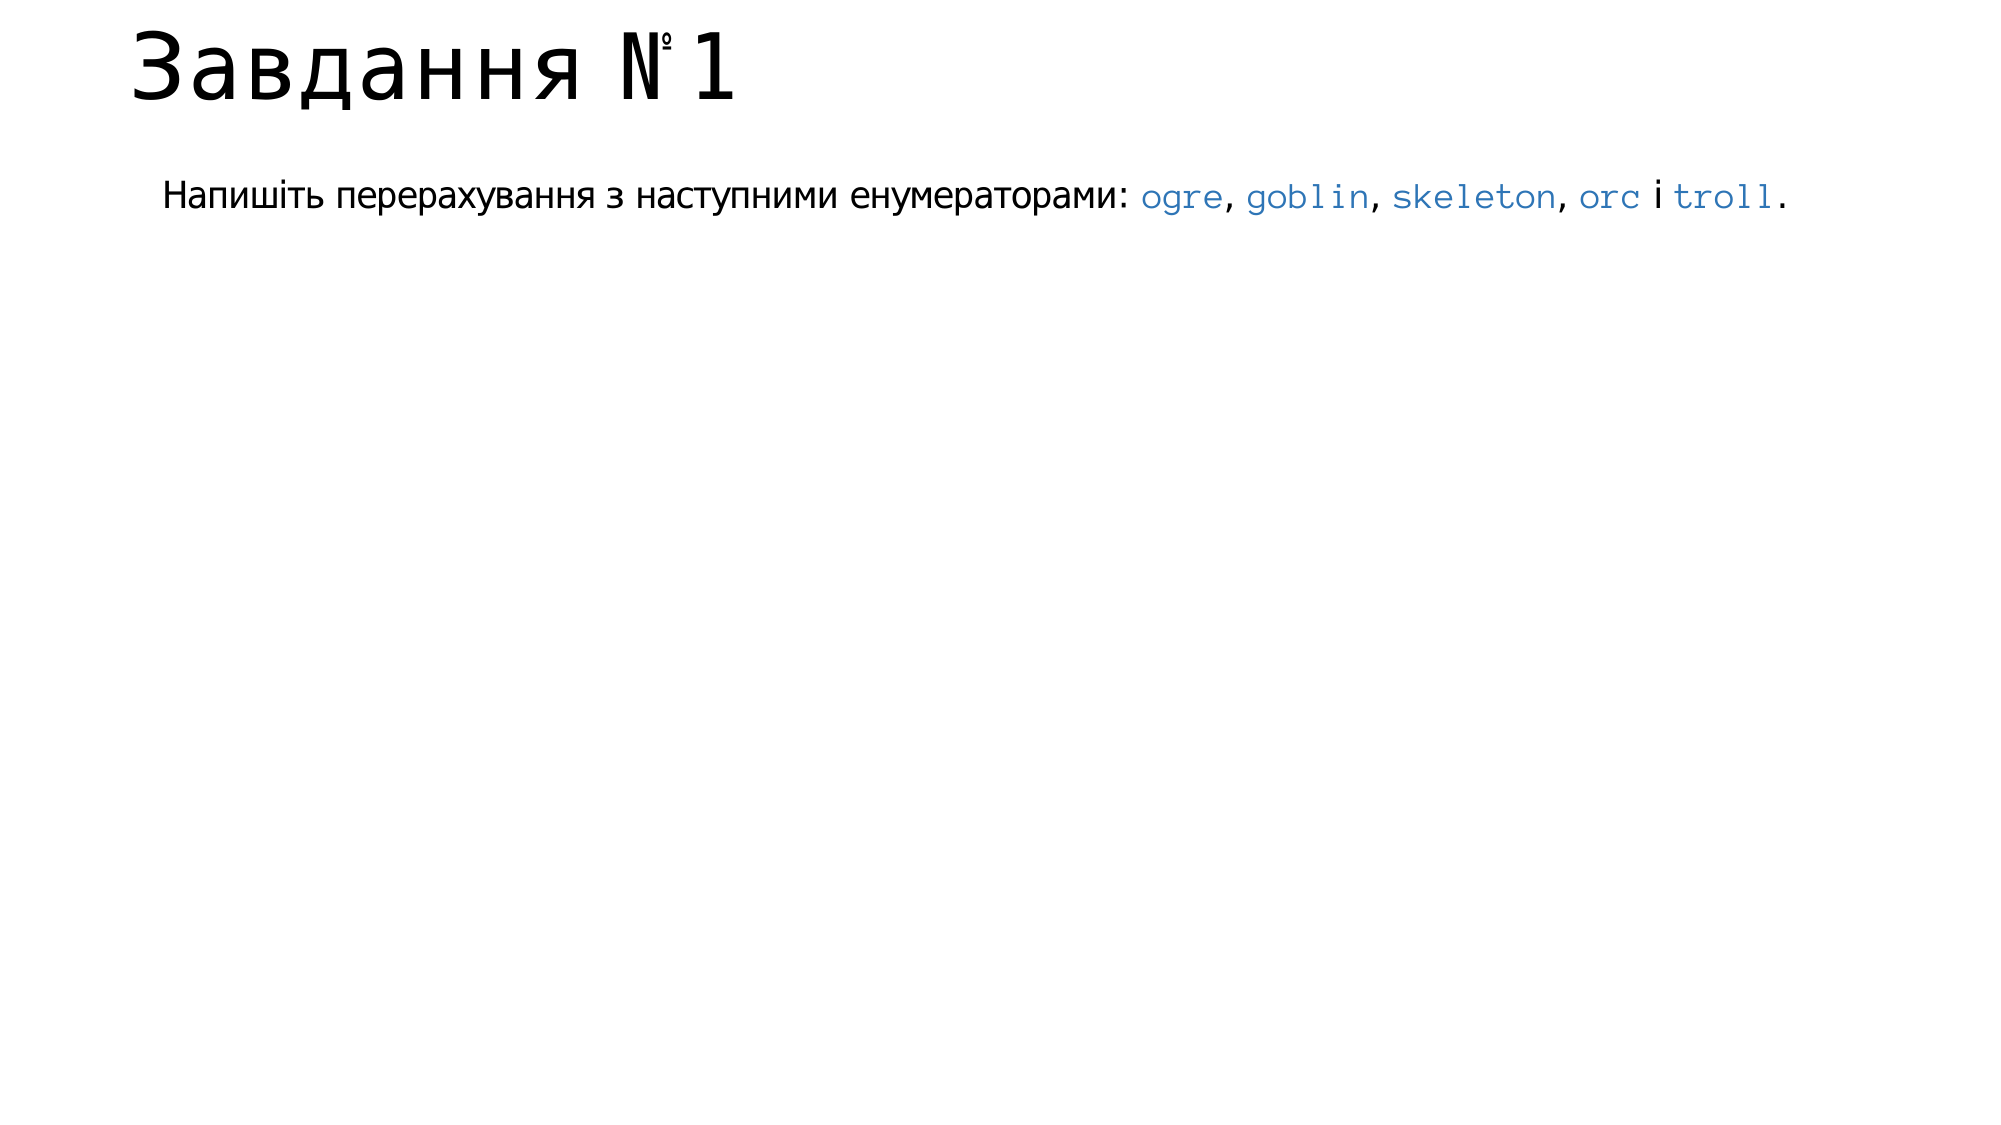

# Завдання №1
Напишіть перерахування з наступними енумераторами: ogre, goblin, skeleton, orc і troll.